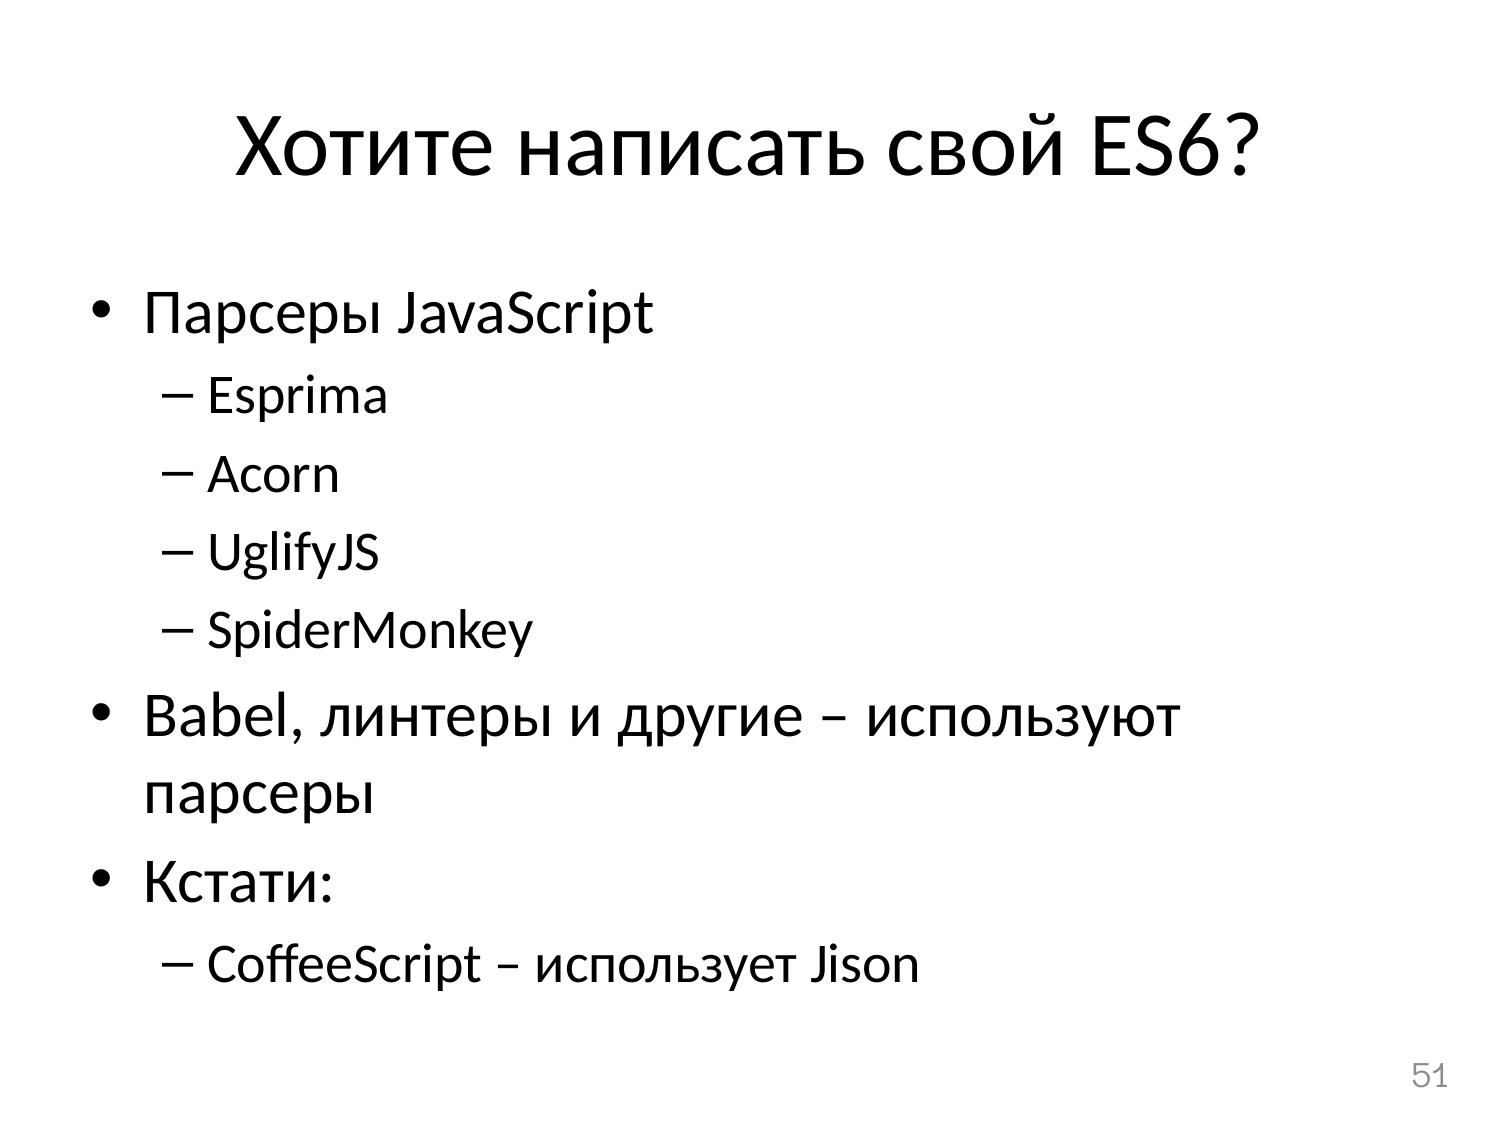

# Хотите написать свой ES6?
Парсеры JavaScript
Esprima
Acorn
UglifyJS
SpiderMonkey
Babel, линтеры и другие – используют парсеры
Кстати:
CoffeeScript – использует Jison

51